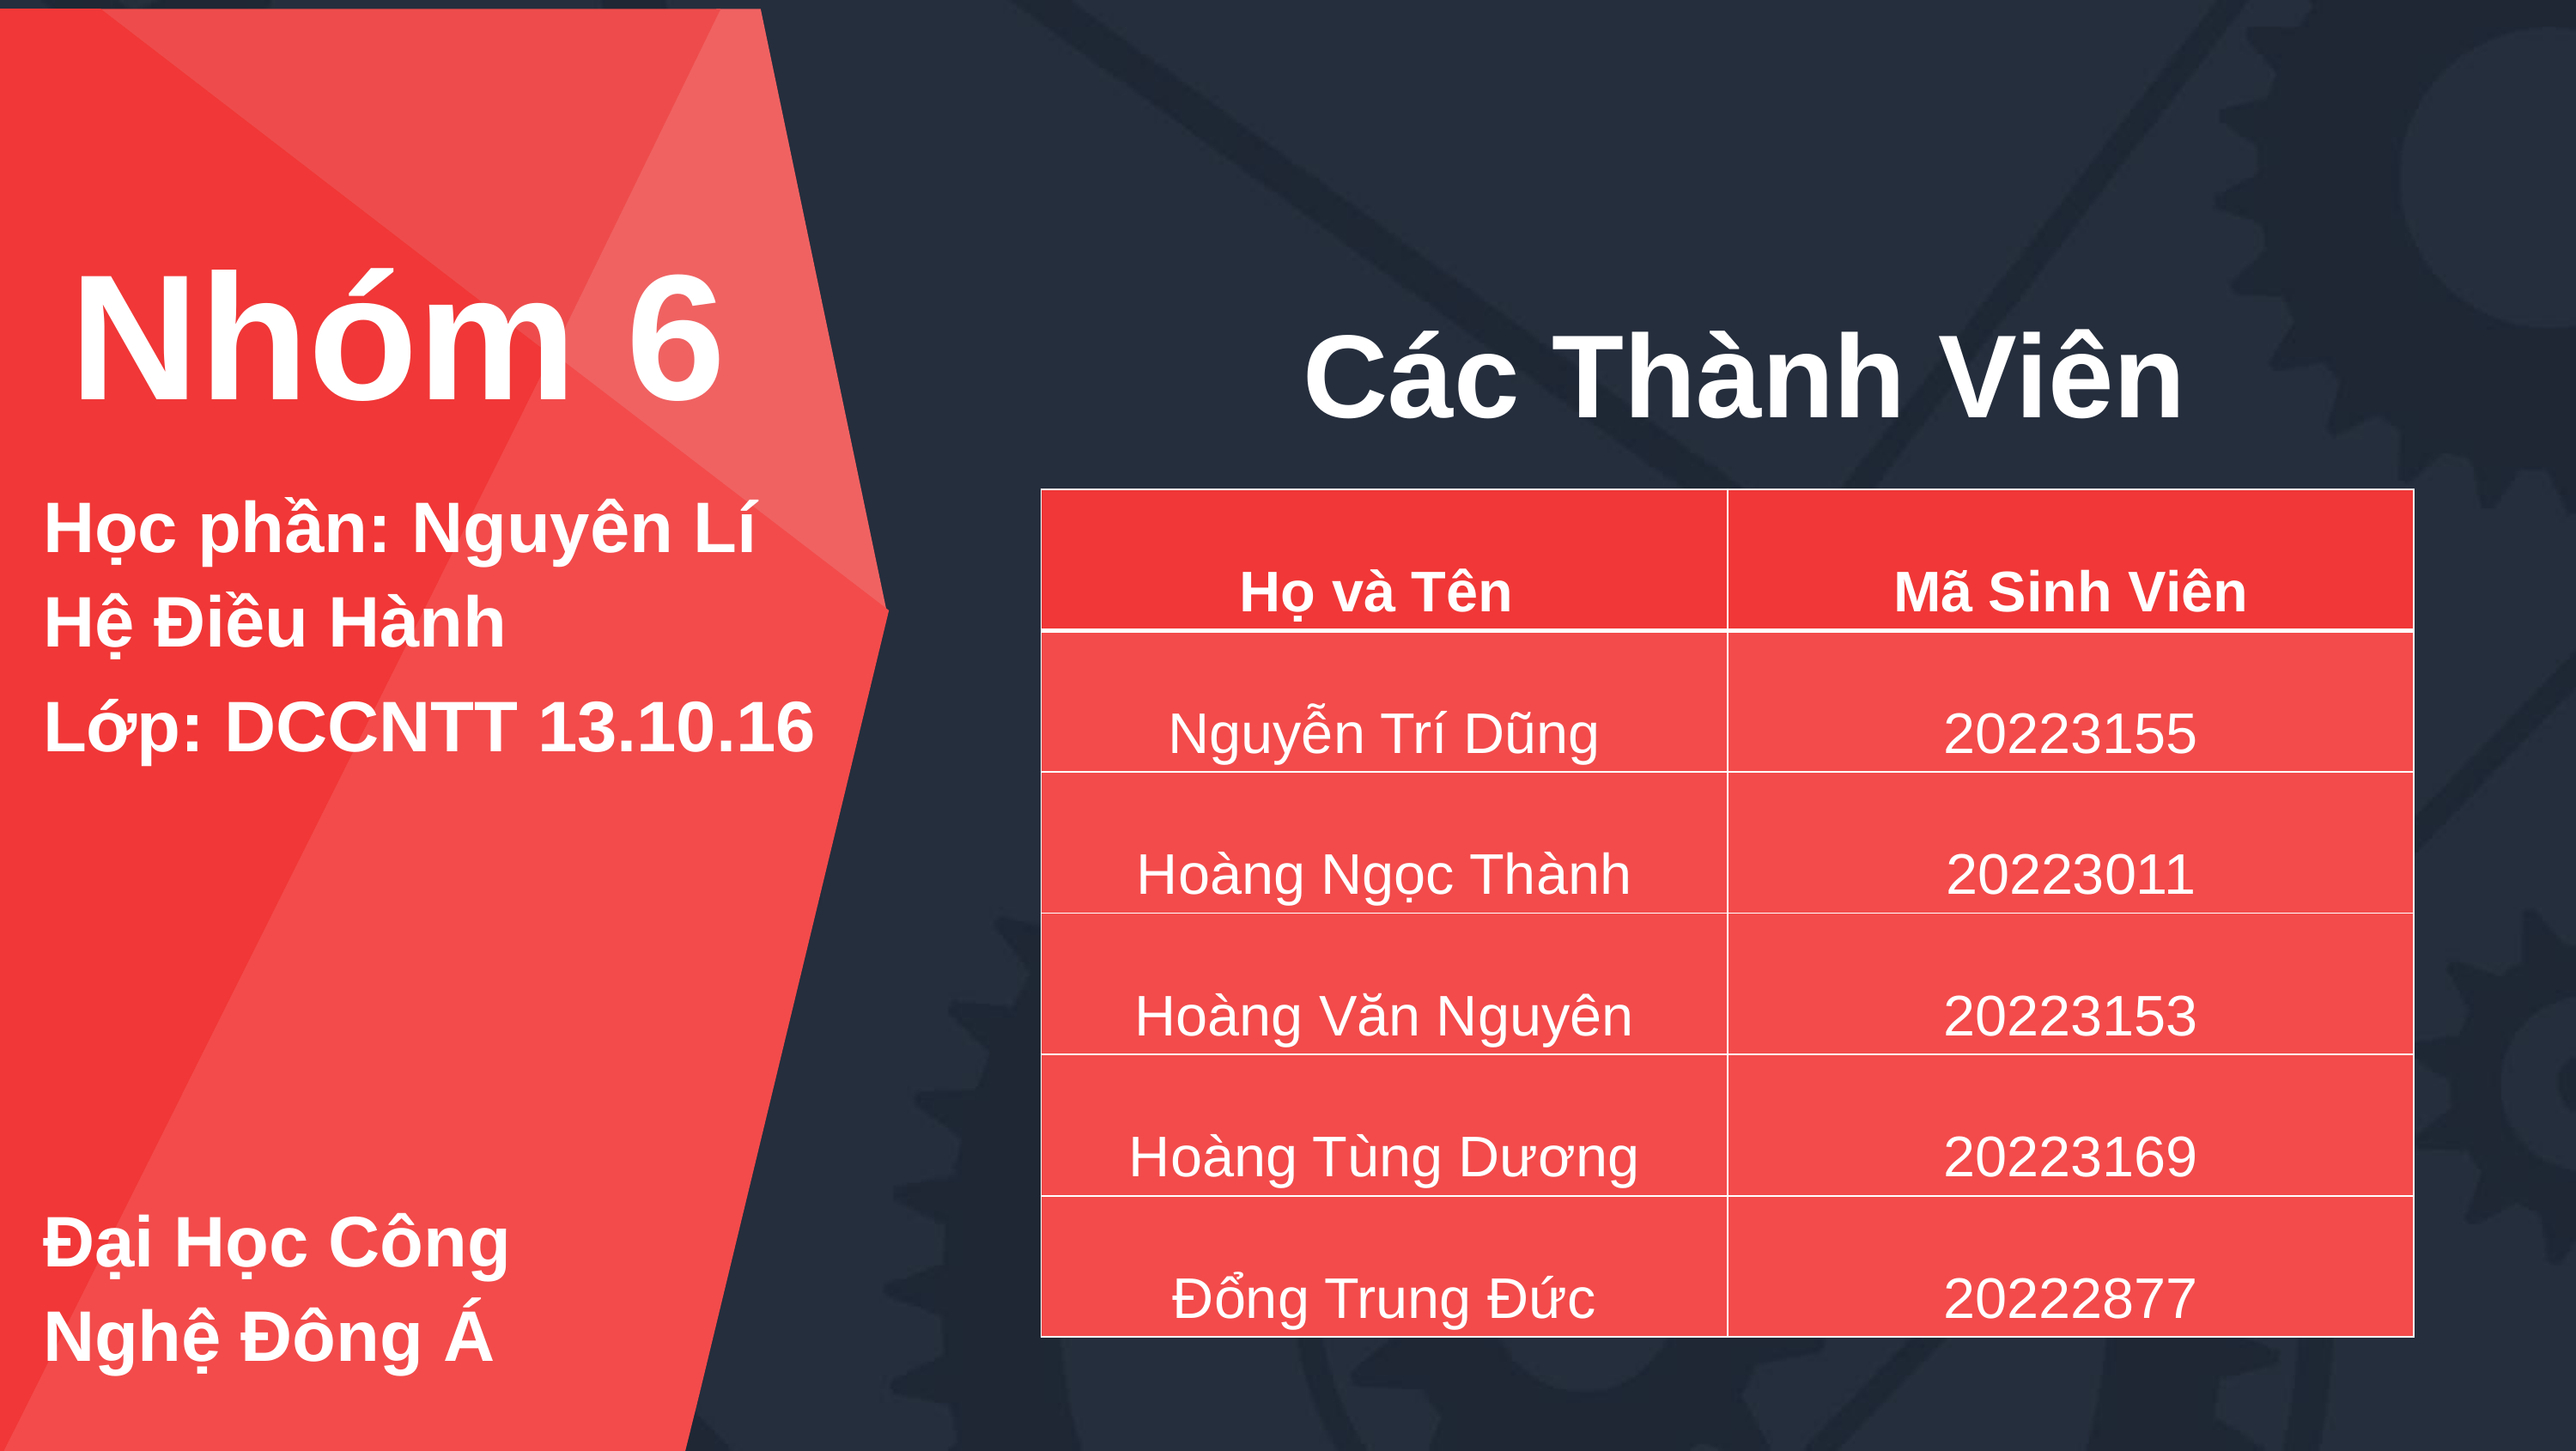

Nhóm 6
Các Thành Viên
Học phần: Nguyên Lí
Hệ Điều Hành
| Họ và Tên | Mã Sinh Viên |
| --- | --- |
| Nguyễn Trí Dũng | 20223155 |
| Hoàng Ngọc Thành | 20223011 |
| Hoàng Văn Nguyên | 20223153 |
| Hoàng Tùng Dương | 20223169 |
| Đổng Trung Đức | 20222877 |
Lớp: DCCNTT 13.10.16
Đại Học Công
Nghệ Đông Á